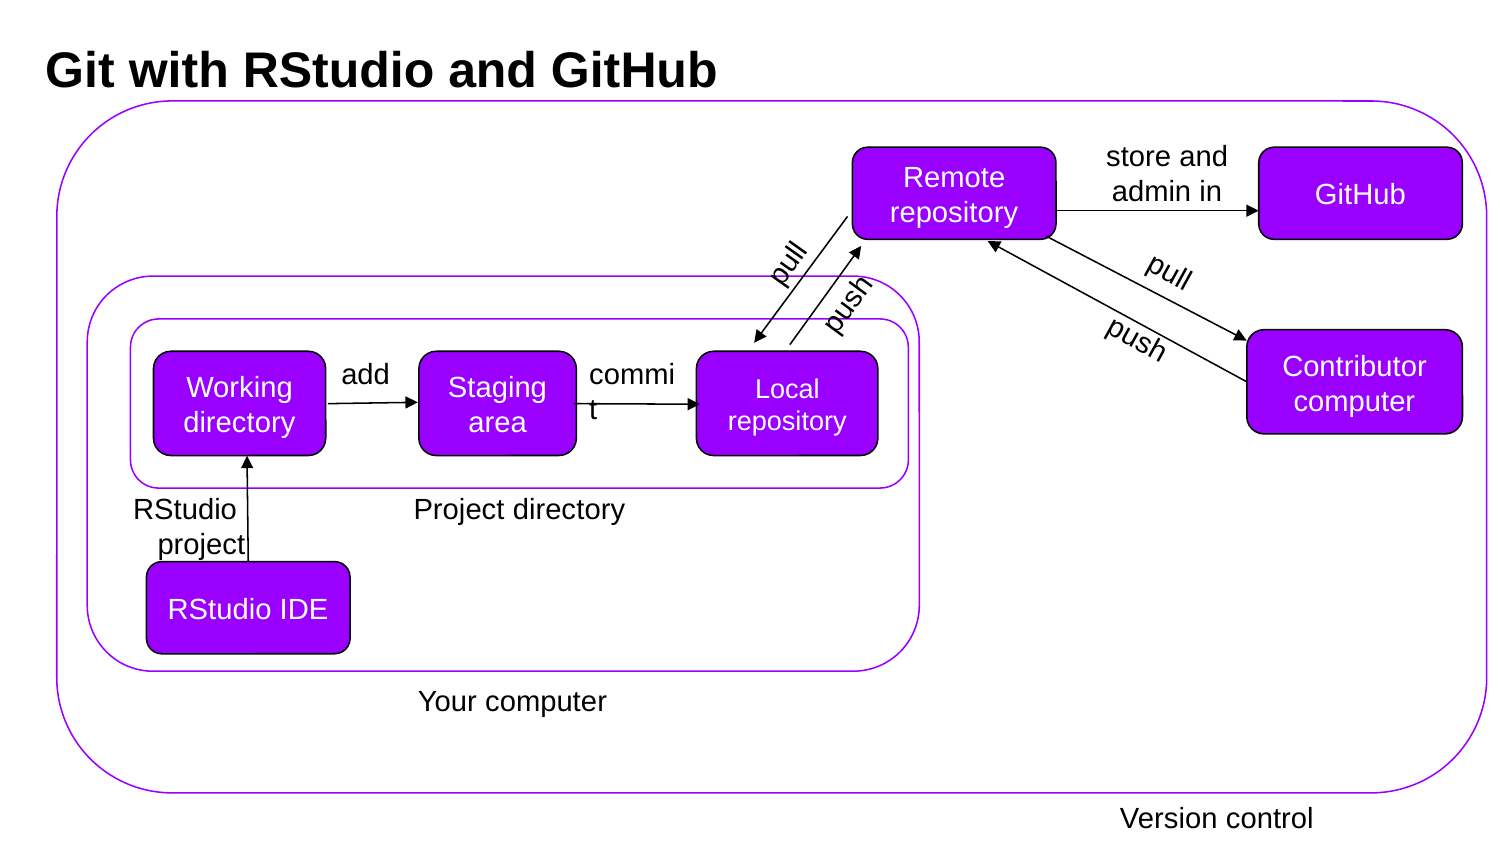

Git with RStudio and GitHub

store and admin in
Remote repository
GitHub
pull
pull
push

push

Contributor computer
add
commit
Working directory
Staging area
Local repository
RStudio
project
Project directory
RStudio IDE
Your computer
Version control